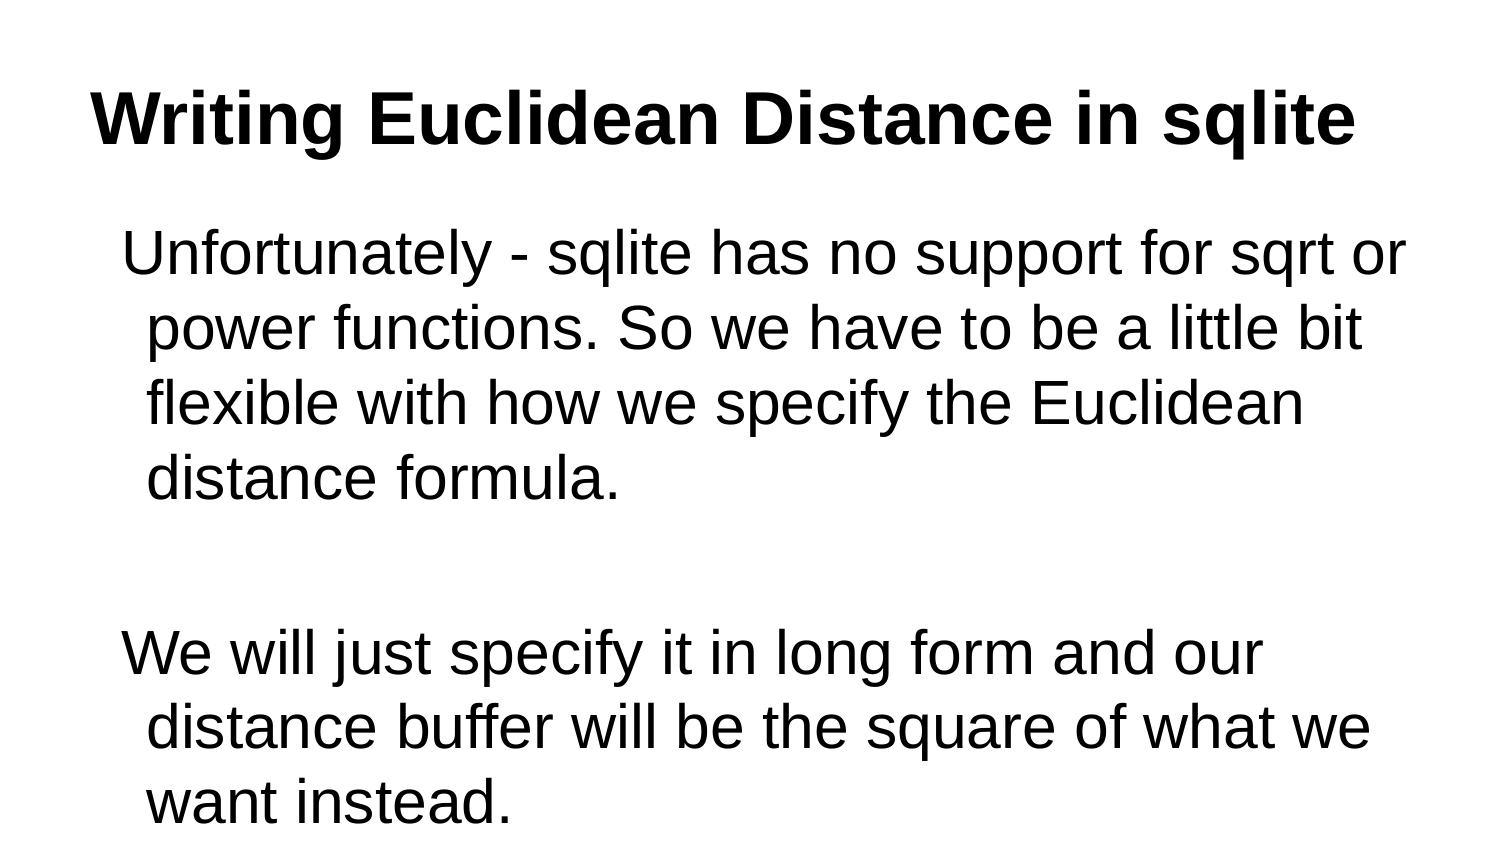

# Writing Euclidean Distance in sqlite
Unfortunately - sqlite has no support for sqrt or power functions. So we have to be a little bit flexible with how we specify the Euclidean distance formula.

We will just specify it in long form and our distance buffer will be the square of what we want instead.